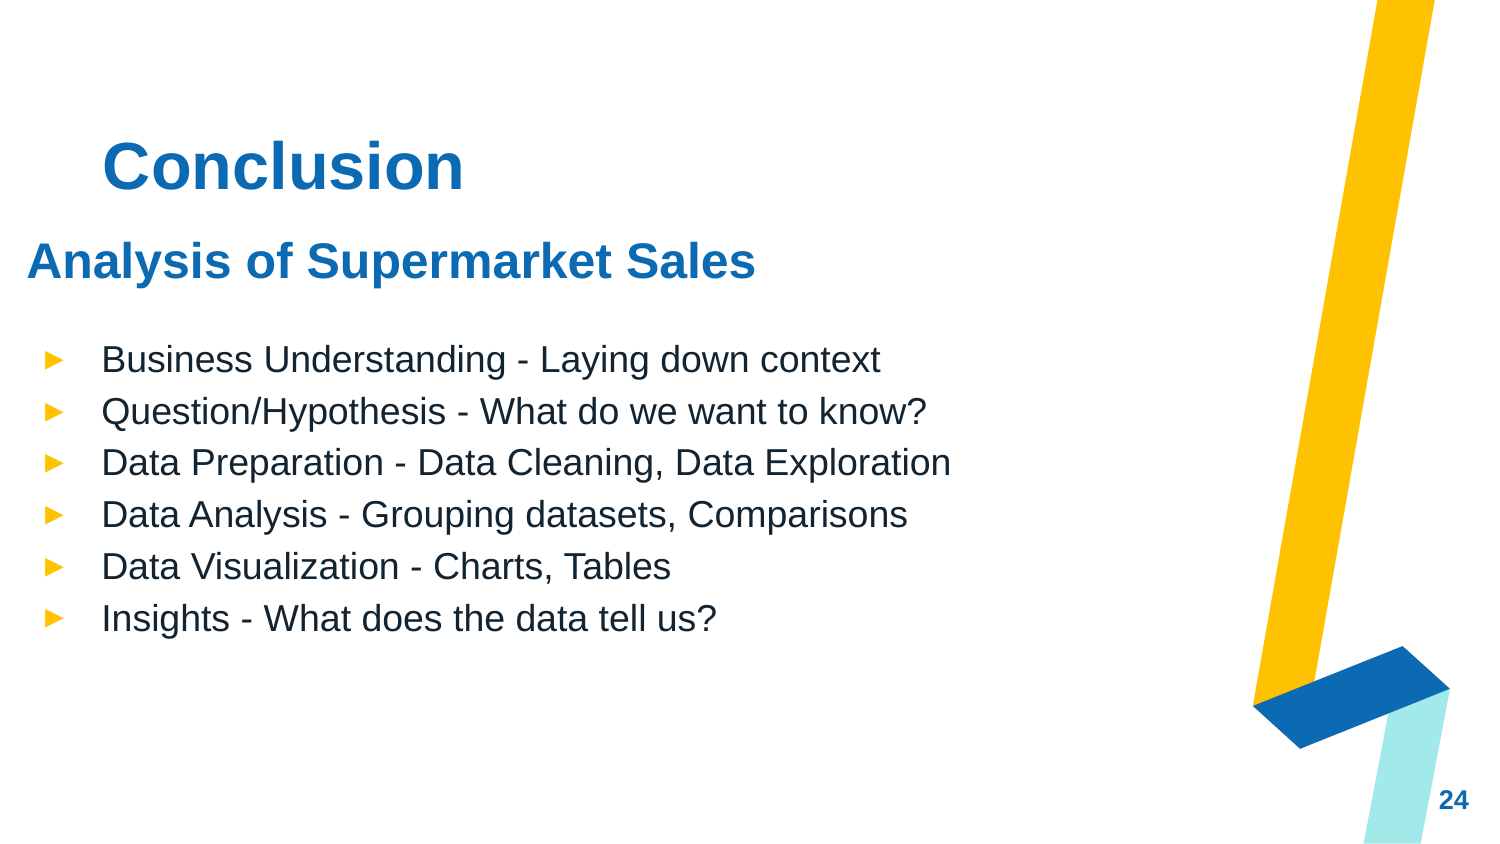

# Conclusion
Analysis of Supermarket Sales

Business Understanding - Laying down context
Question/Hypothesis - What do we want to know?
Data Preparation - Data Cleaning, Data Exploration
Data Analysis - Grouping datasets, Comparisons
Data Visualization - Charts, Tables
Insights - What does the data tell us?
24